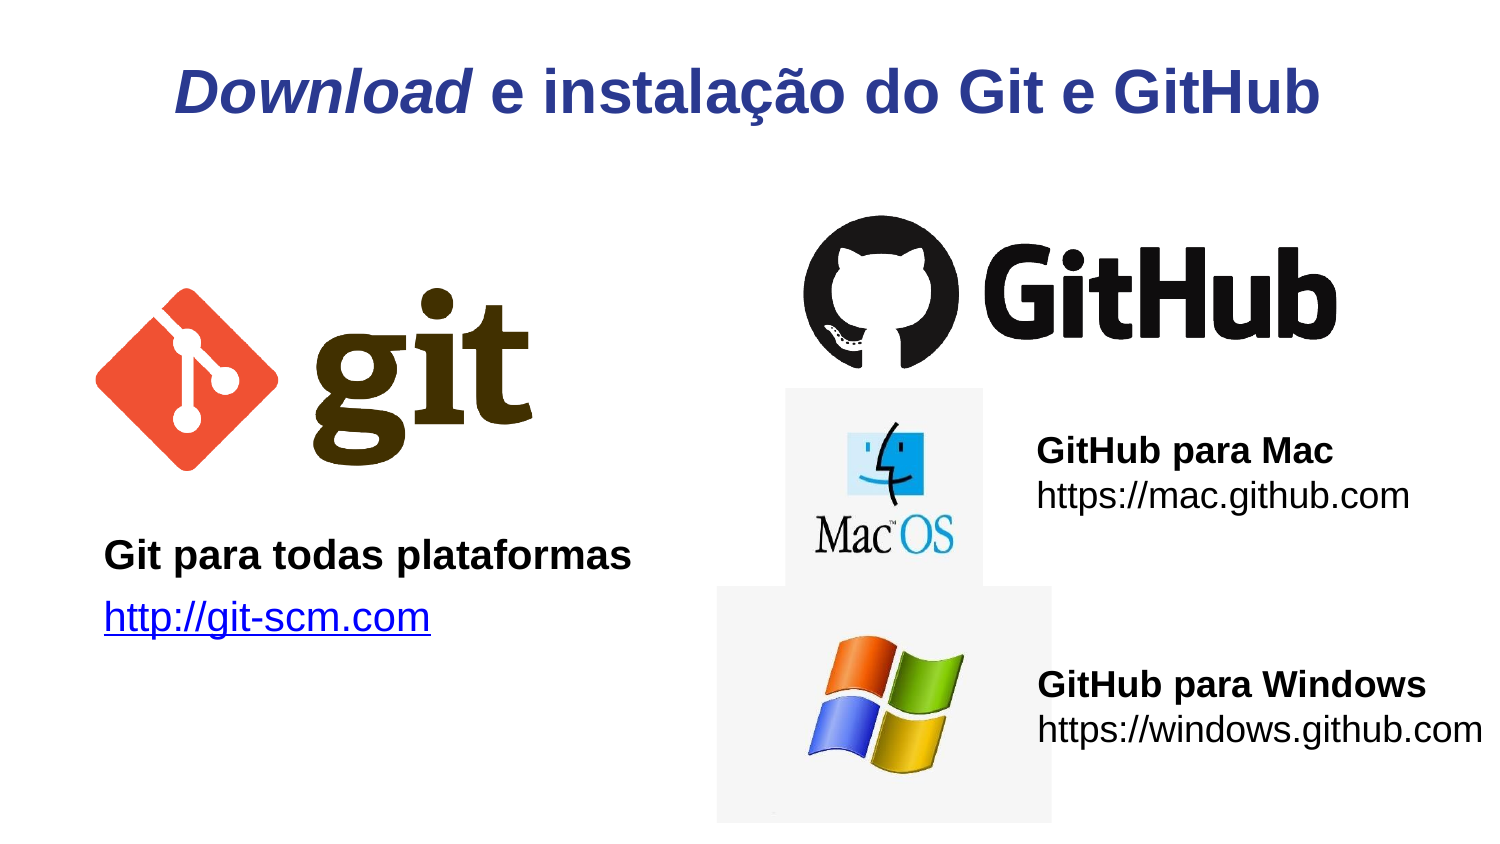

# Download e instalação do Git e GitHub

GitHub para Mac
https://mac.github.com
Git para todas plataformas
http://git-scm.com
GitHub para Windows
https://windows.github.com